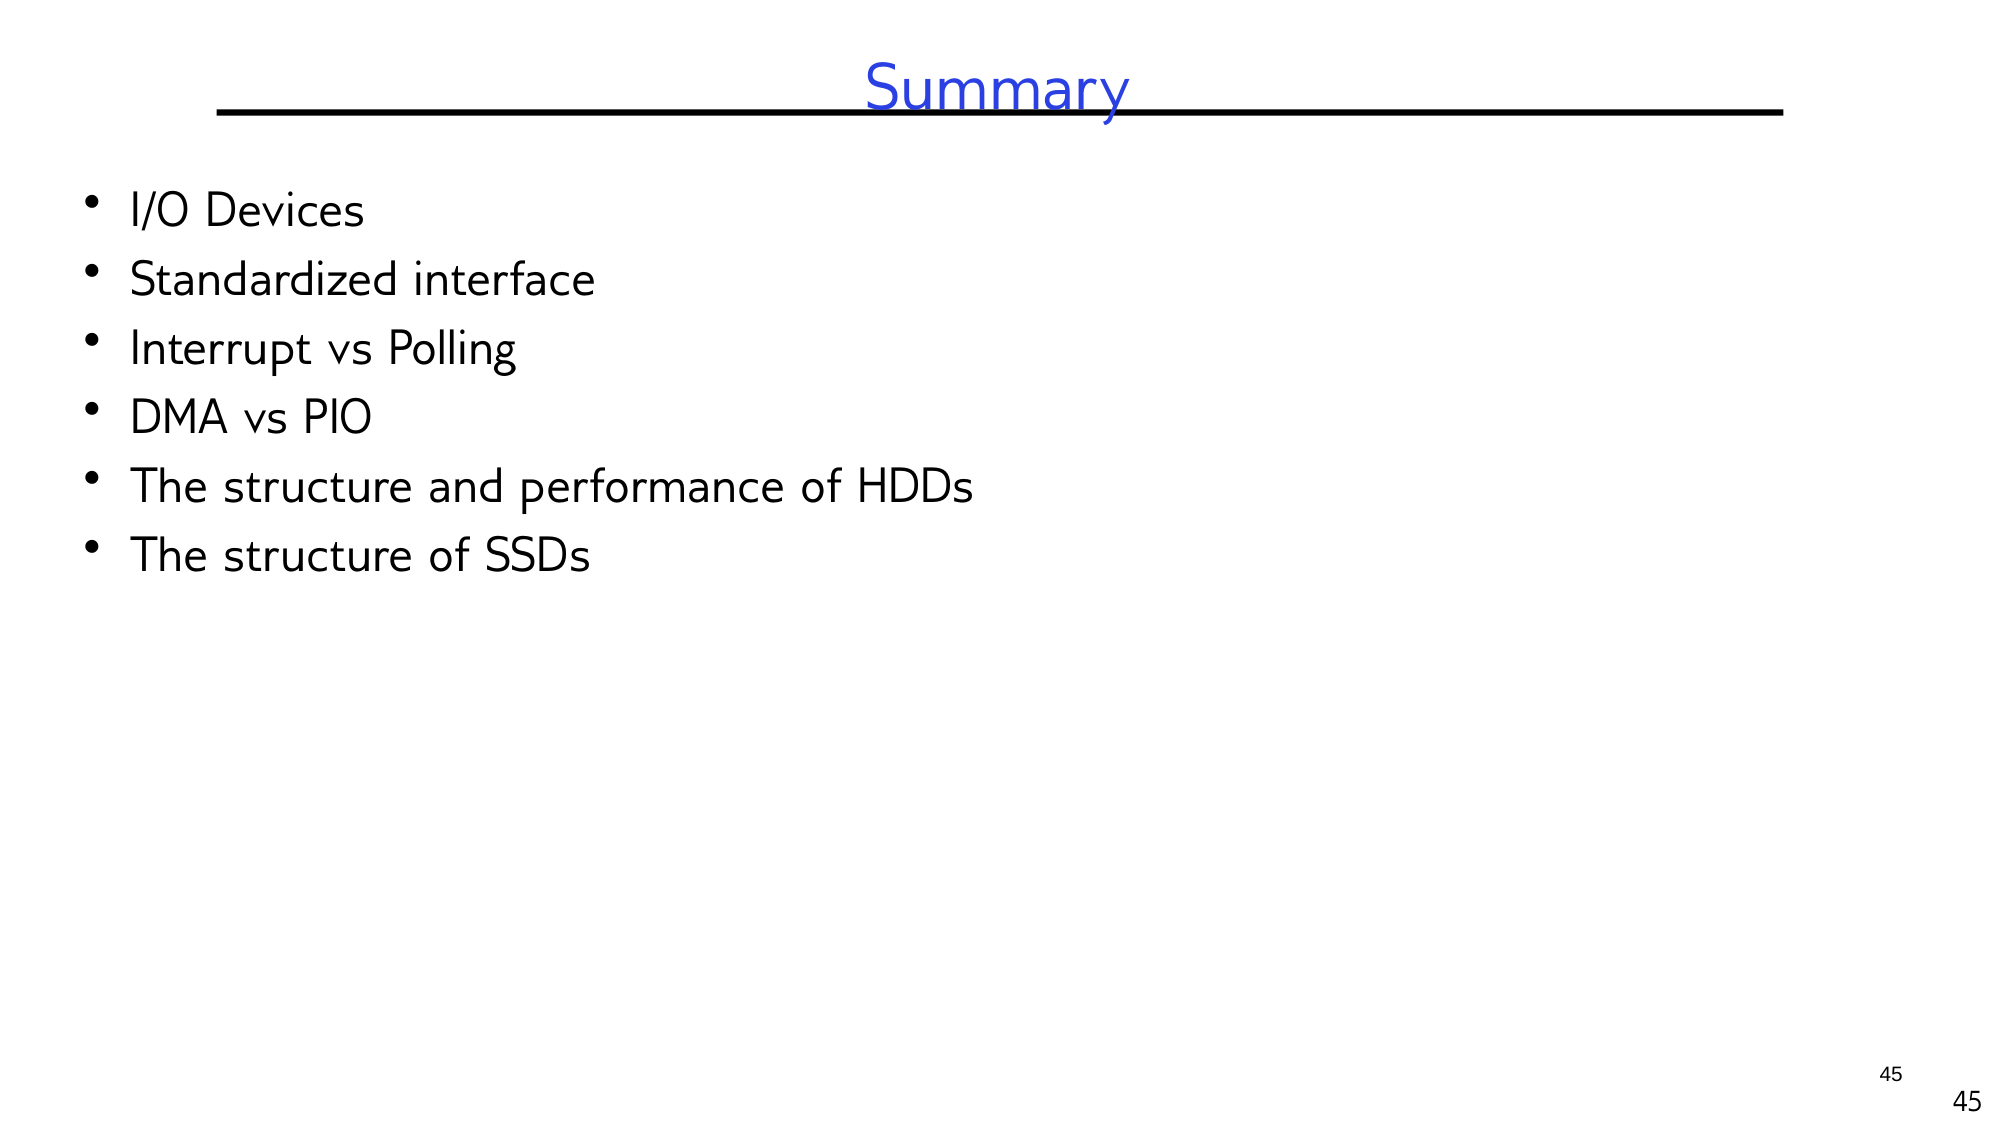

# Summary
I/O Devices
Standardized interface
Interrupt vs Polling
DMA vs PIO
The structure and performance of HDDs
The structure of SSDs